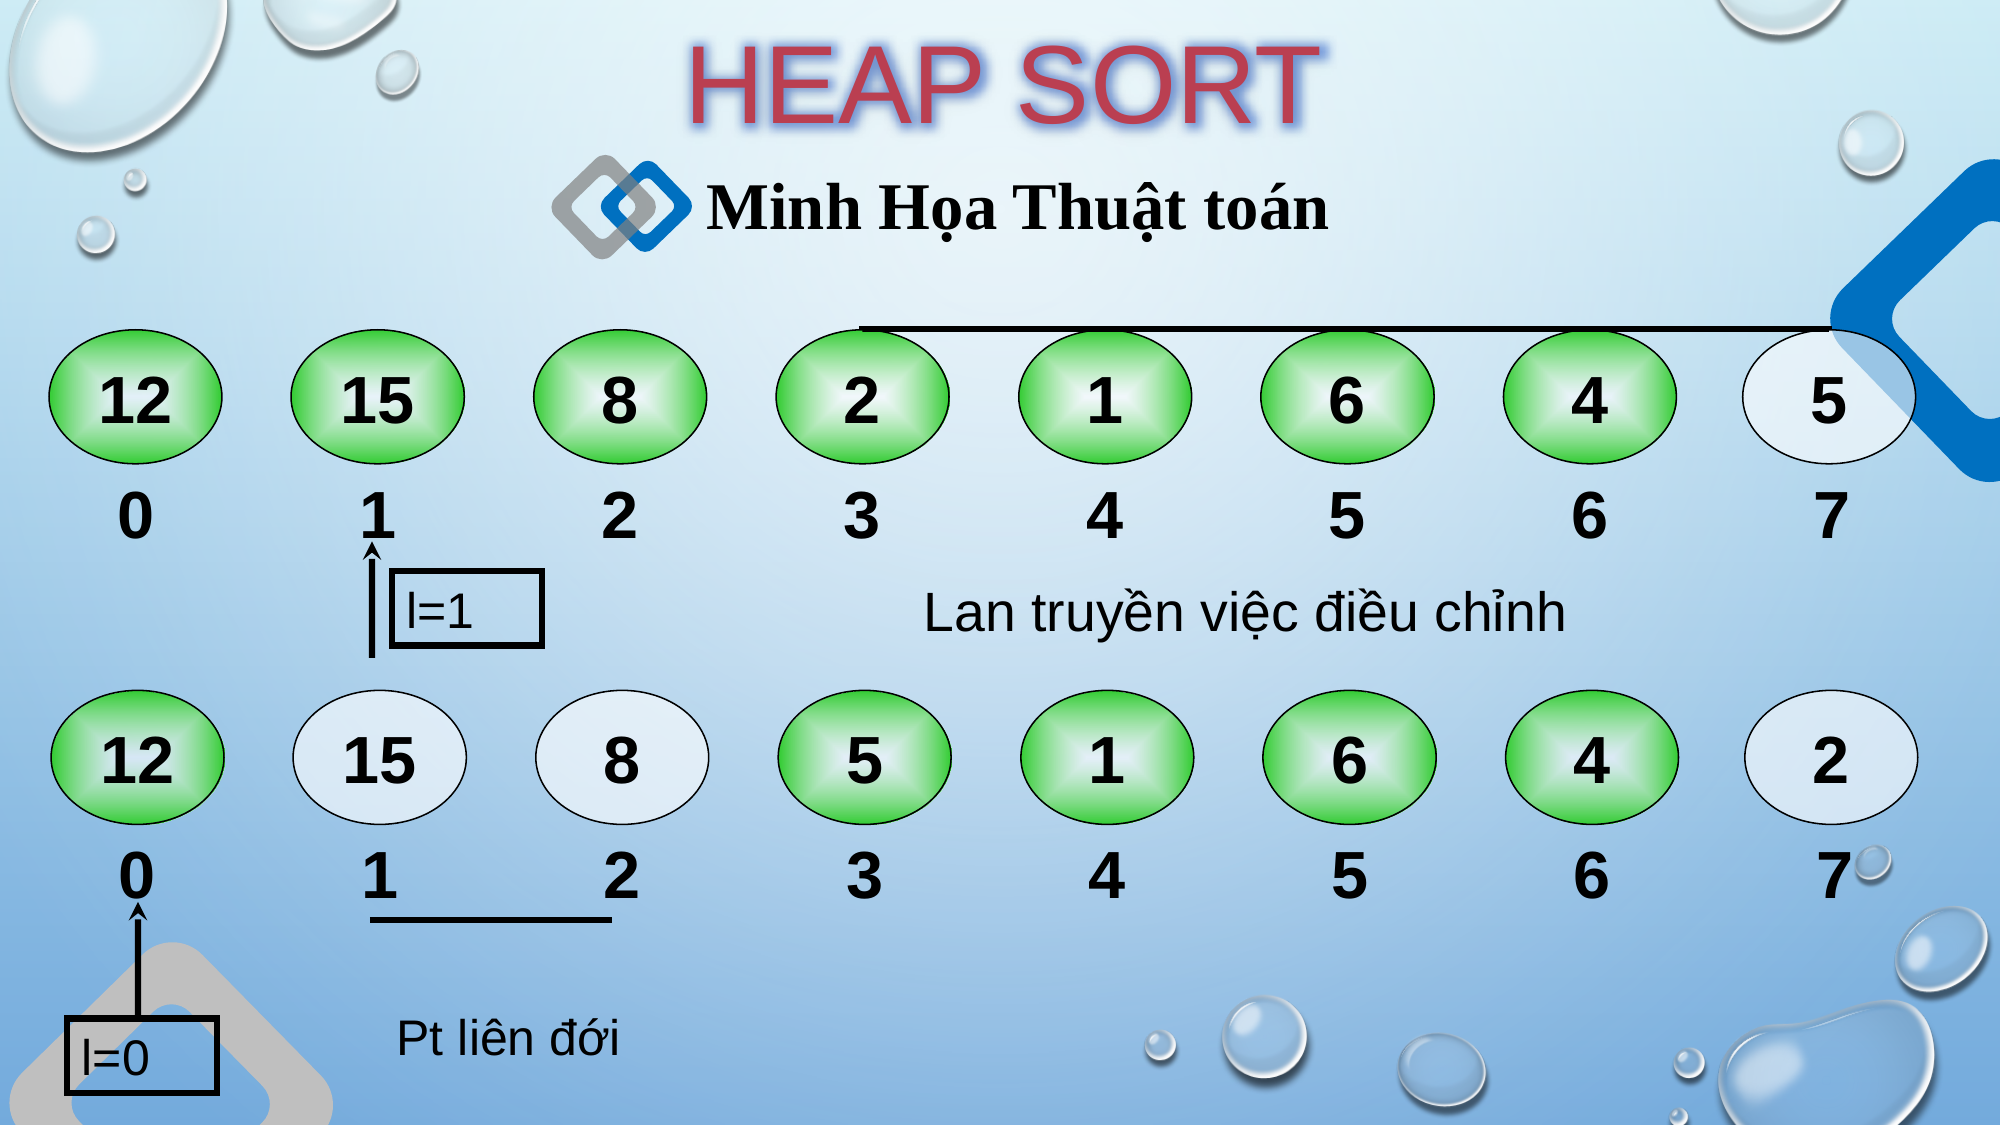

HEAP SORT
Minh Họa Thuật toán

12
15
8
2
1
6
4
5
0
1
2
3
4
5
6
7

Lan truyền việc điều chỉnh
l=1
12
15
8
5
1
6
4
2
0
1
2
3
4
5
6
7

Pt liên đới
l=0